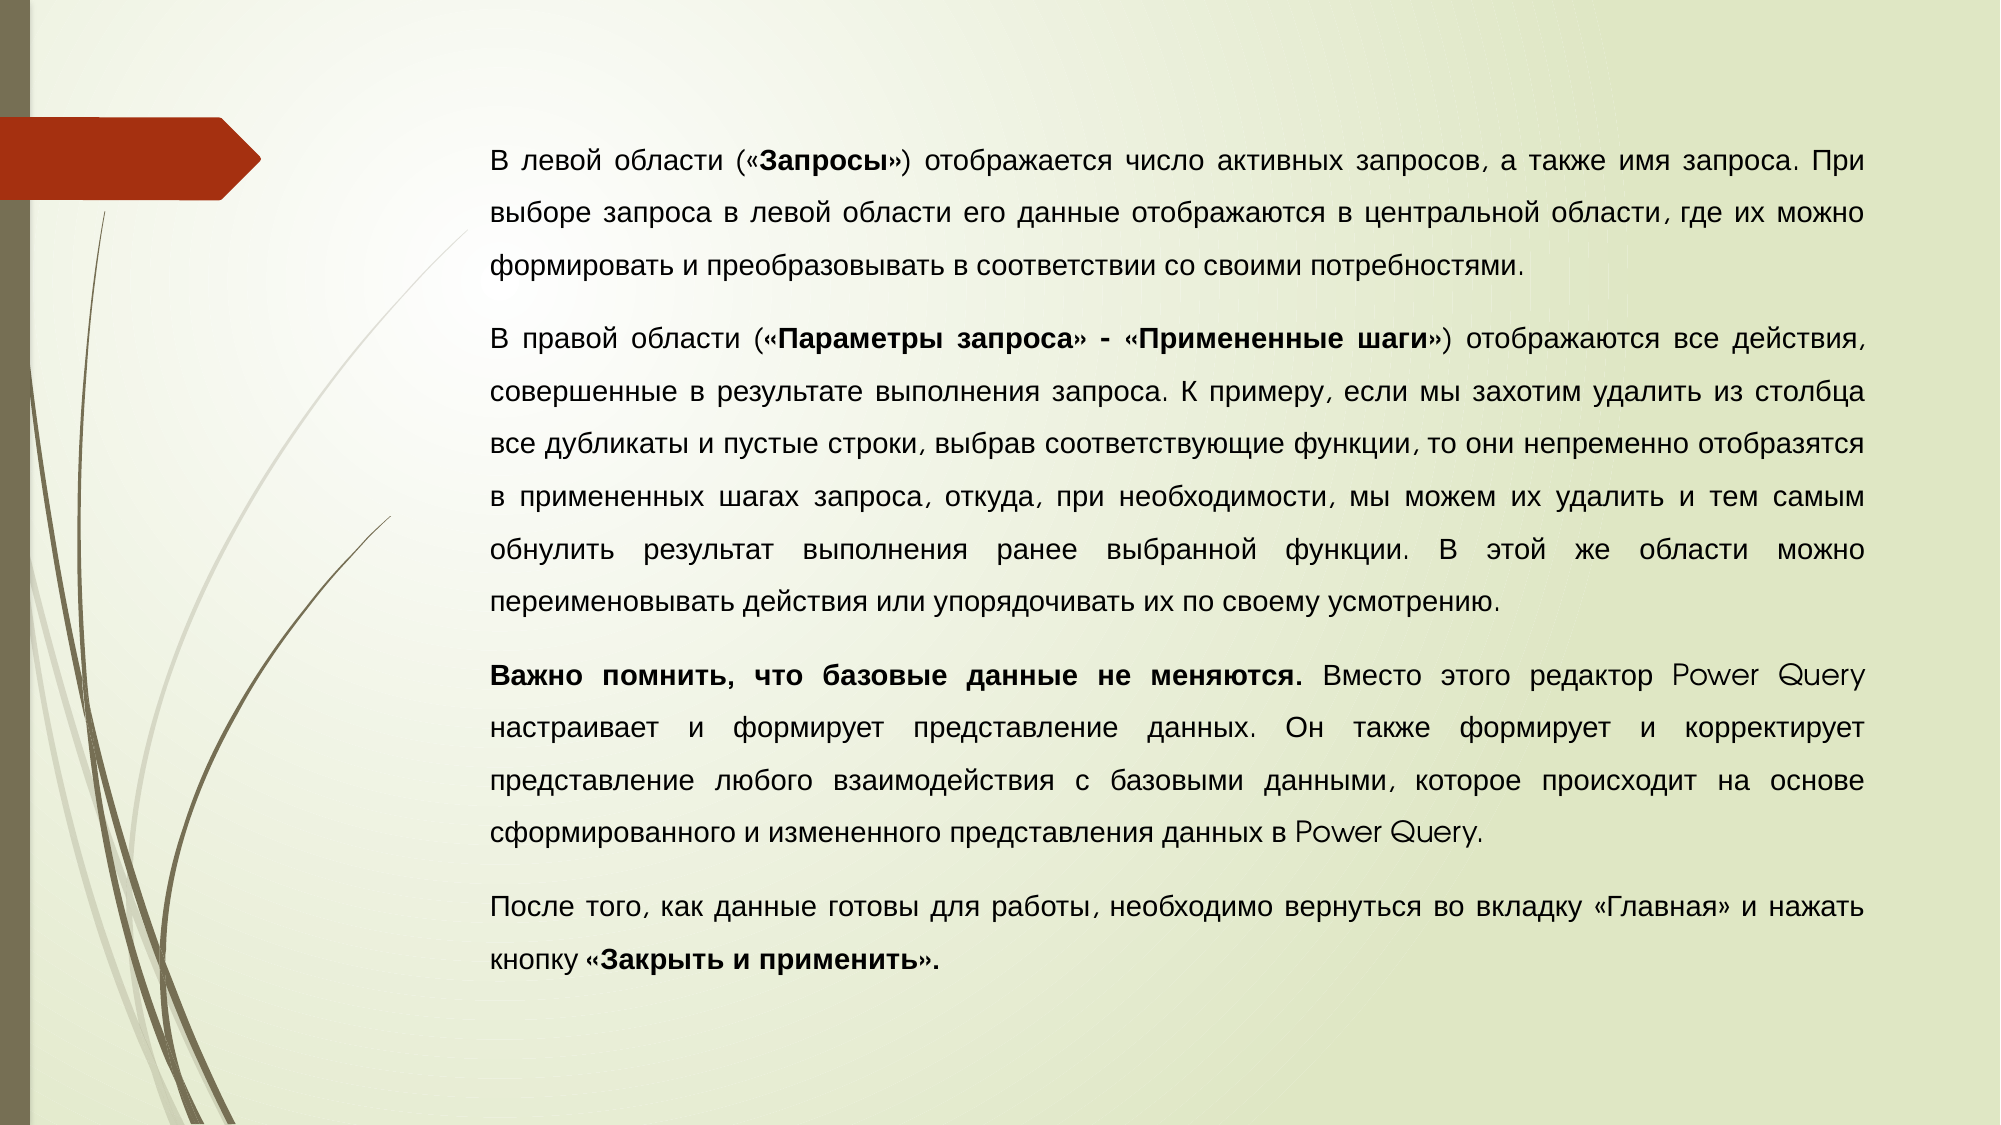

В левой области («Запросы») отображается число активных запросов, а также имя запроса. При выборе запроса в левой области его данные отображаются в центральной области, где их можно формировать и преобразовывать в соответствии со своими потребностями.
В правой области («Параметры запроса» - «Примененные шаги») отображаются все действия, совершенные в результате выполнения запроса. К примеру, если мы захотим удалить из столбца все дубликаты и пустые строки, выбрав соответствующие функции, то они непременно отобразятся в примененных шагах запроса, откуда, при необходимости, мы можем их удалить и тем самым обнулить результат выполнения ранее выбранной функции. В этой же области можно переименовывать действия или упорядочивать их по своему усмотрению.
Важно помнить, что базовые данные не меняются. Вместо этого редактор Power Query настраивает и формирует представление данных. Он также формирует и корректирует представление любого взаимодействия с базовыми данными, которое происходит на основе сформированного и измененного представления данных в Power Query.
После того, как данные готовы для работы, необходимо вернуться во вкладку «Главная» и нажать кнопку «Закрыть и применить».